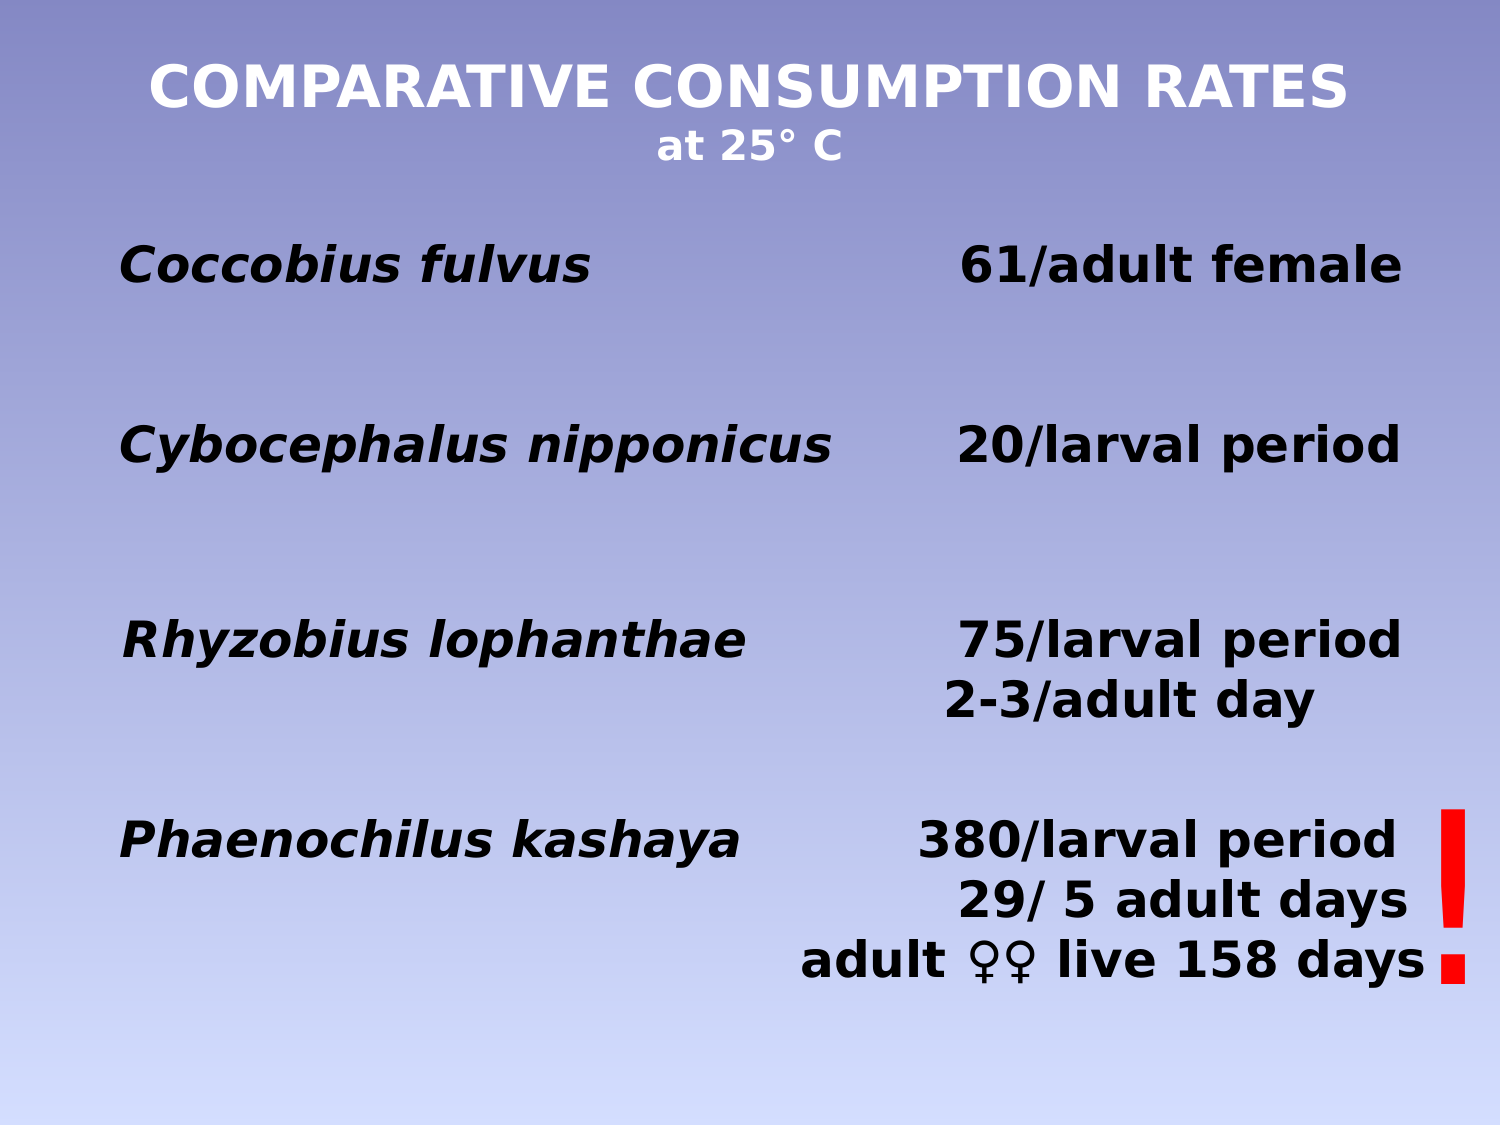

COMPARATIVE CONSUMPTION RATES
at 25° C
Coccobius fulvus                     61/adult female
Cybocephalus nipponicus       20/larval period
Rhyzobius lophanthae            75/larval period
                                               2-3/adult day
!
Phaenochilus kashaya          380/larval period
                                                29/ 5 adult days
                                       adult ♀♀ live 158 days